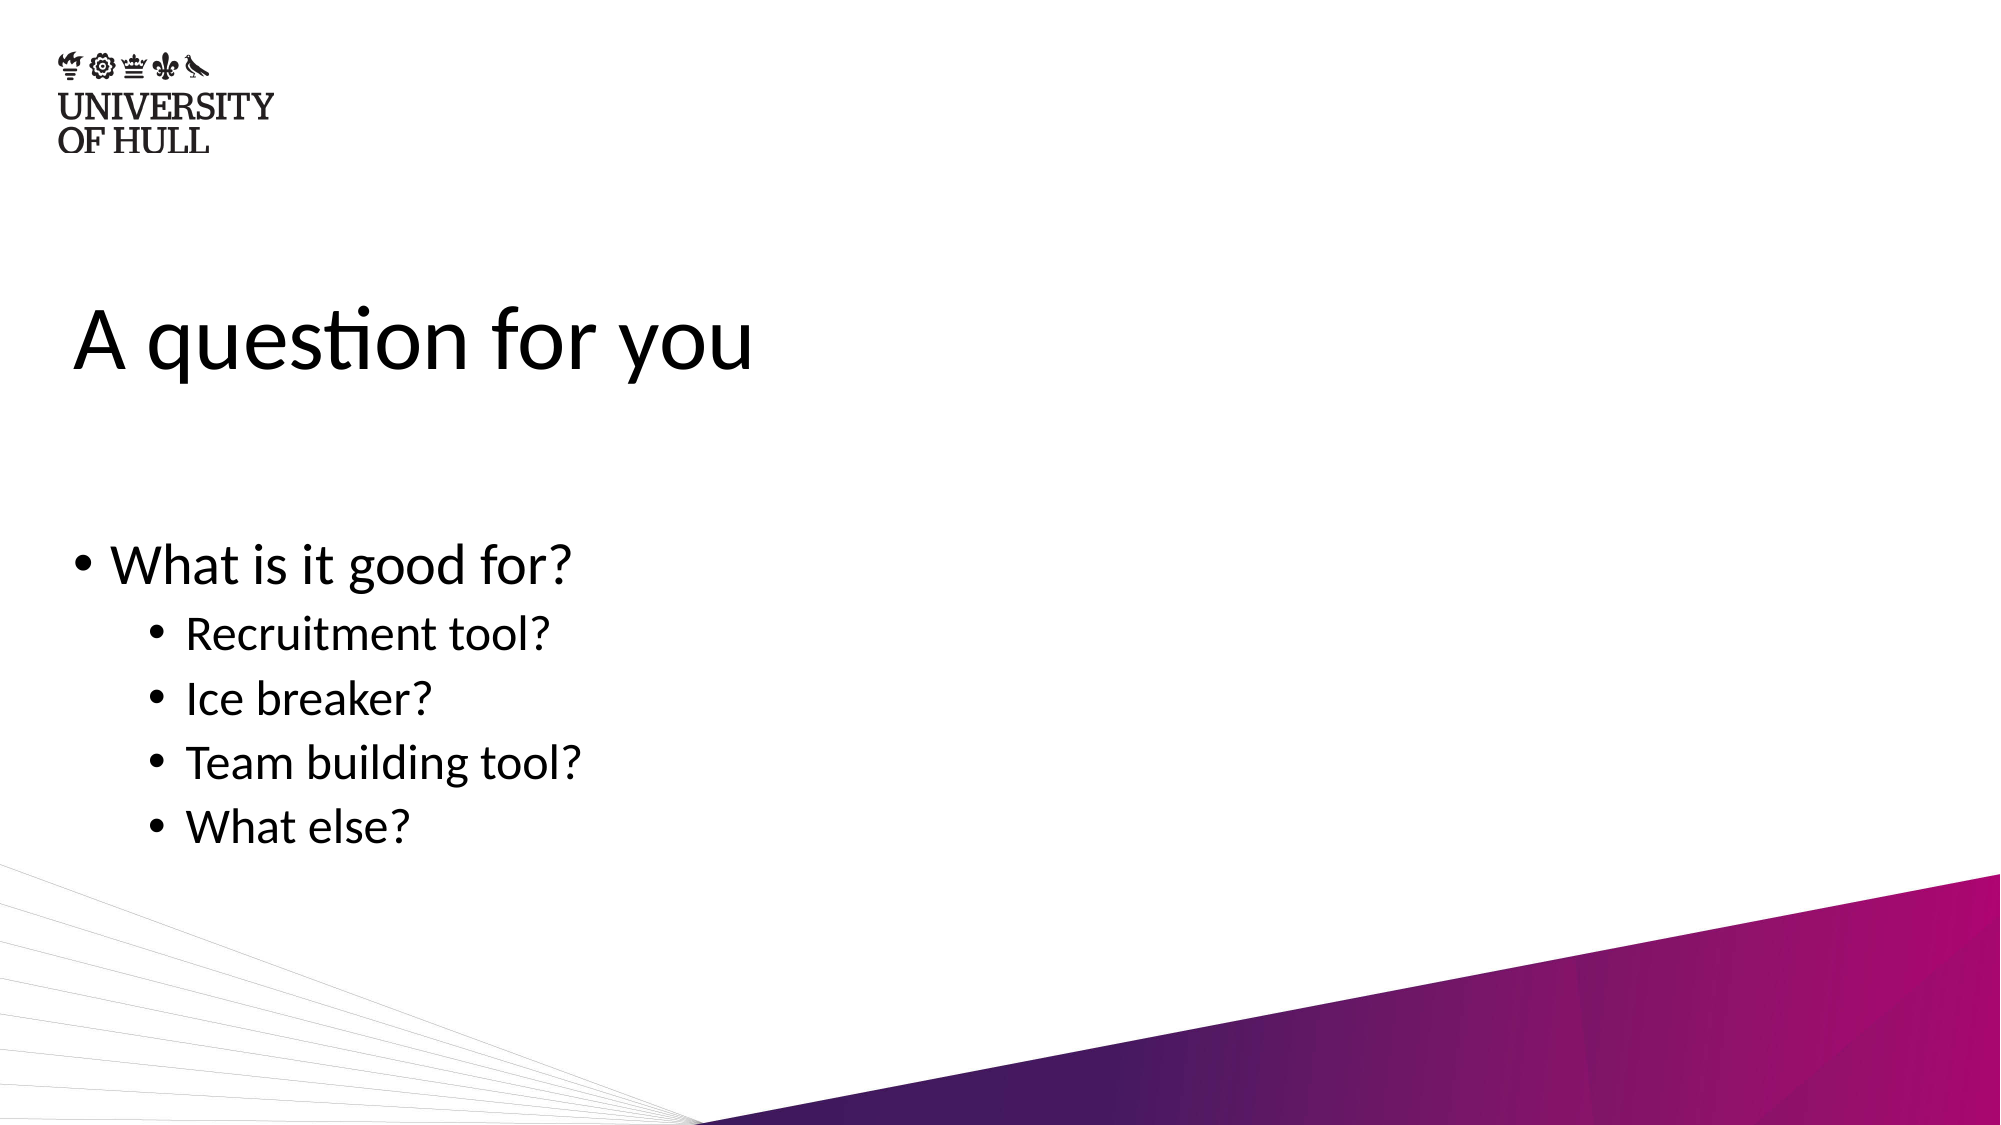

# A question for you
What is it good for?
Recruitment tool?
Ice breaker?
Team building tool?
What else?